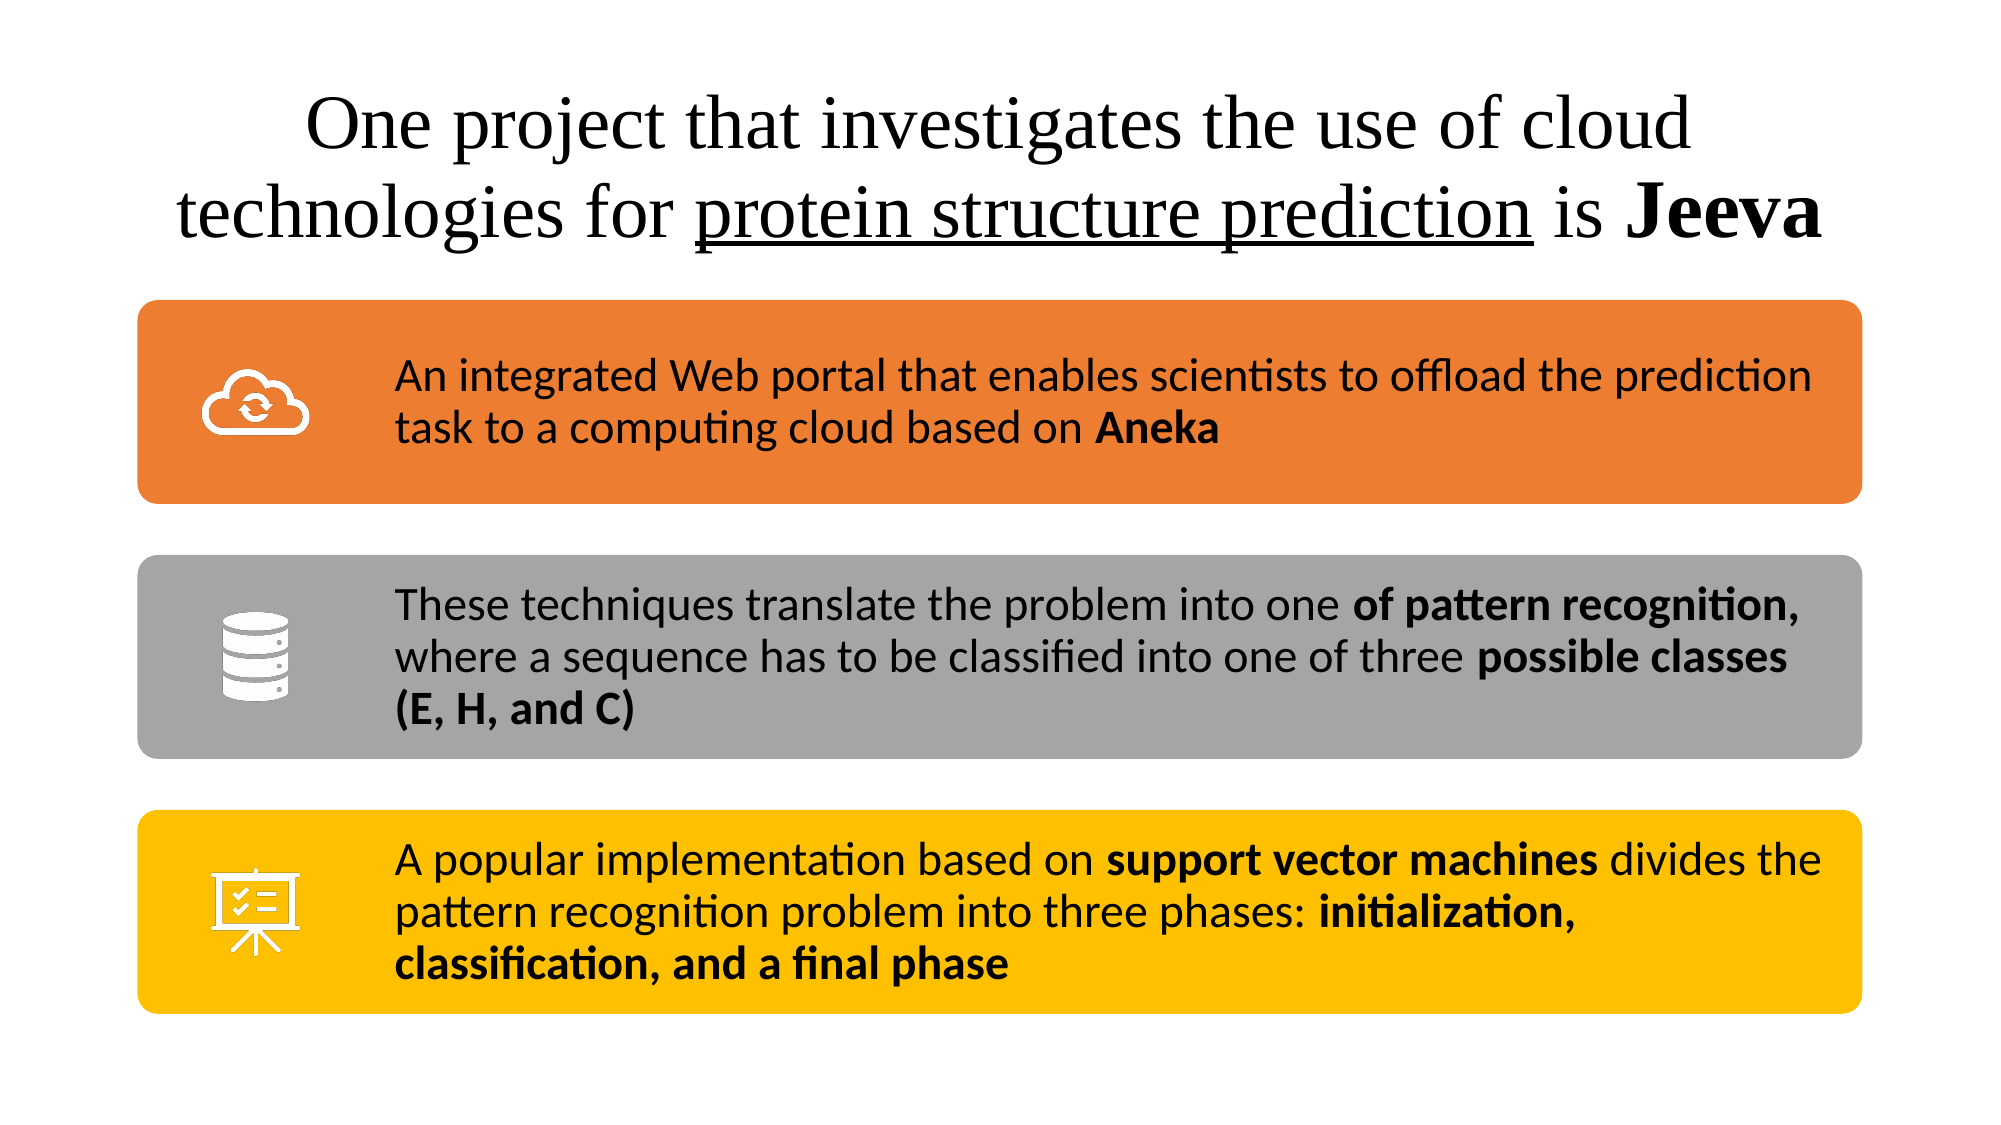

# One project that investigates the use of cloud technologies for protein structure prediction is Jeeva
An integrated Web portal that enables scientists to offload the prediction task to a computing cloud based on Aneka
These techniques translate the problem into one of pattern recognition, where a sequence has to be classified into one of three possible classes (E, H, and C)
A popular implementation based on support vector machines divides the pattern recognition problem into three phases: initialization, classification, and a final phase